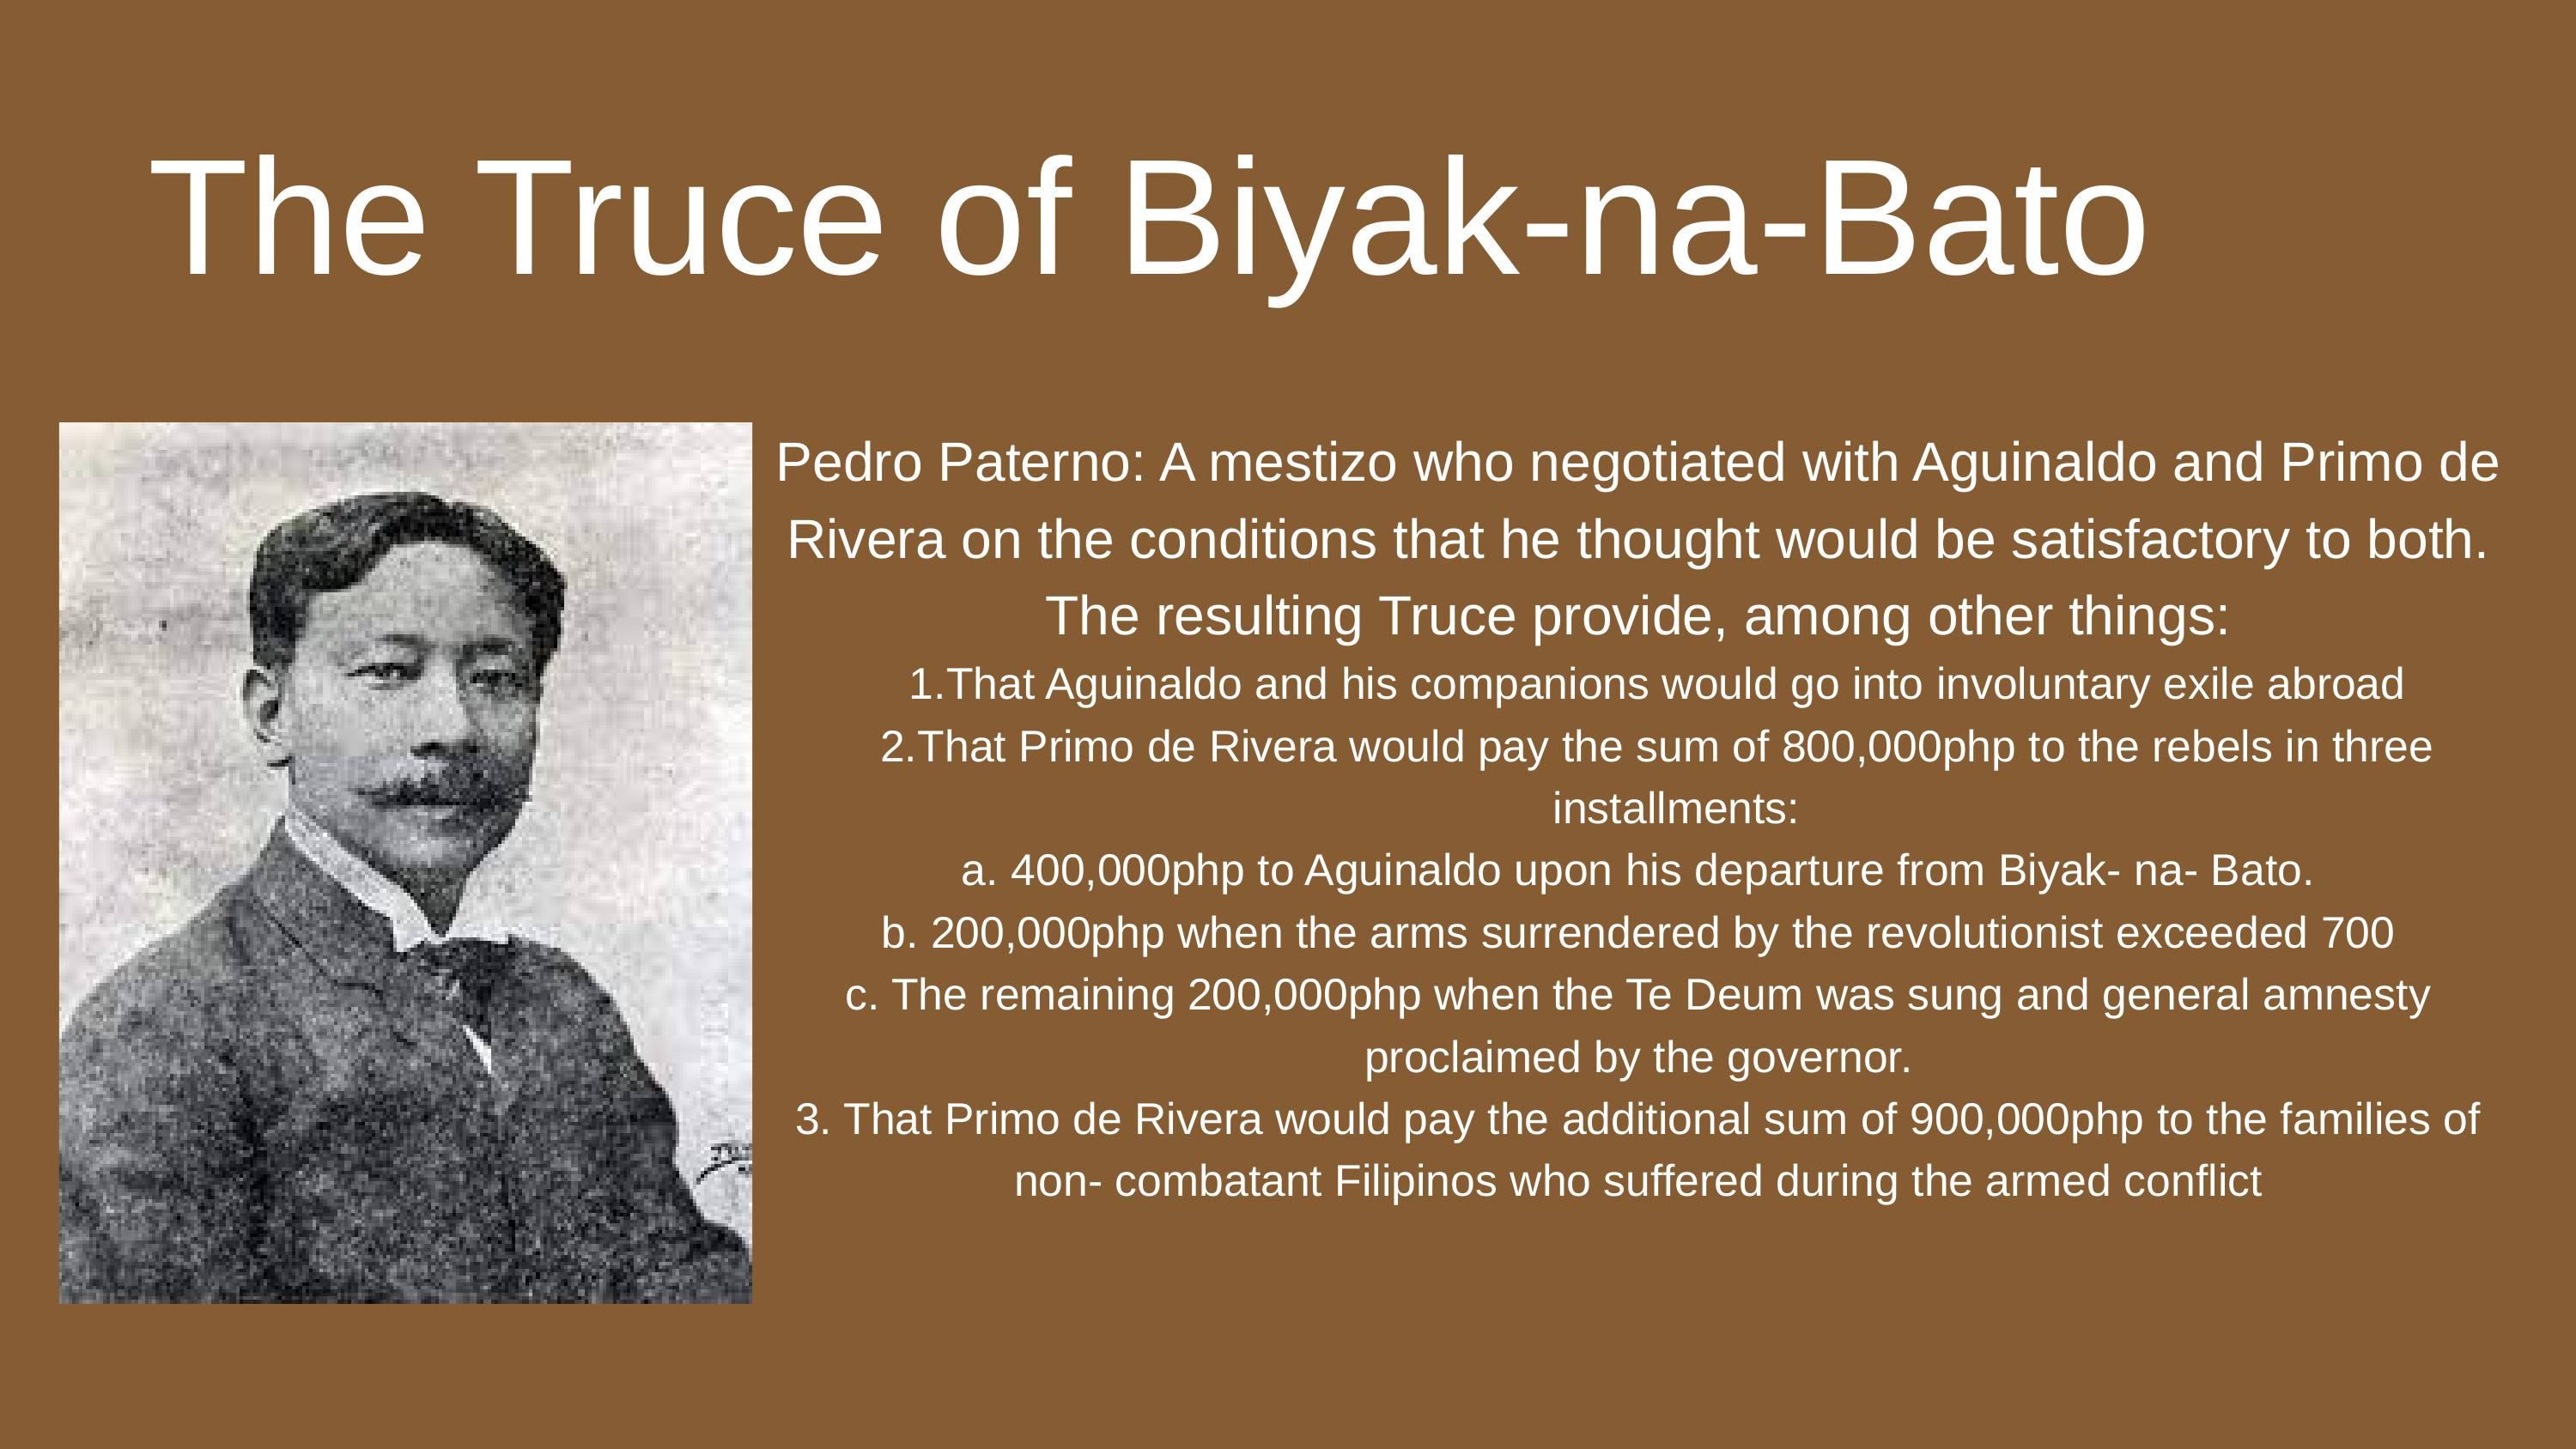

The Truce of Biyak-na-Bato
Pedro Paterno: A mestizo who negotiated with Aguinaldo and Primo de Rivera on the conditions that he thought would be satisfactory to both.
The resulting Truce provide, among other things:
That Aguinaldo and his companions would go into involuntary exile abroad
That Primo de Rivera would pay the sum of 800,000php to the rebels in three installments:
a. 400,000php to Aguinaldo upon his departure from Biyak- na- Bato.
b. 200,000php when the arms surrendered by the revolutionist exceeded 700
c. The remaining 200,000php when the Te Deum was sung and general amnesty proclaimed by the governor.
3. That Primo de Rivera would pay the additional sum of 900,000php to the families of non- combatant Filipinos who suffered during the armed conflict